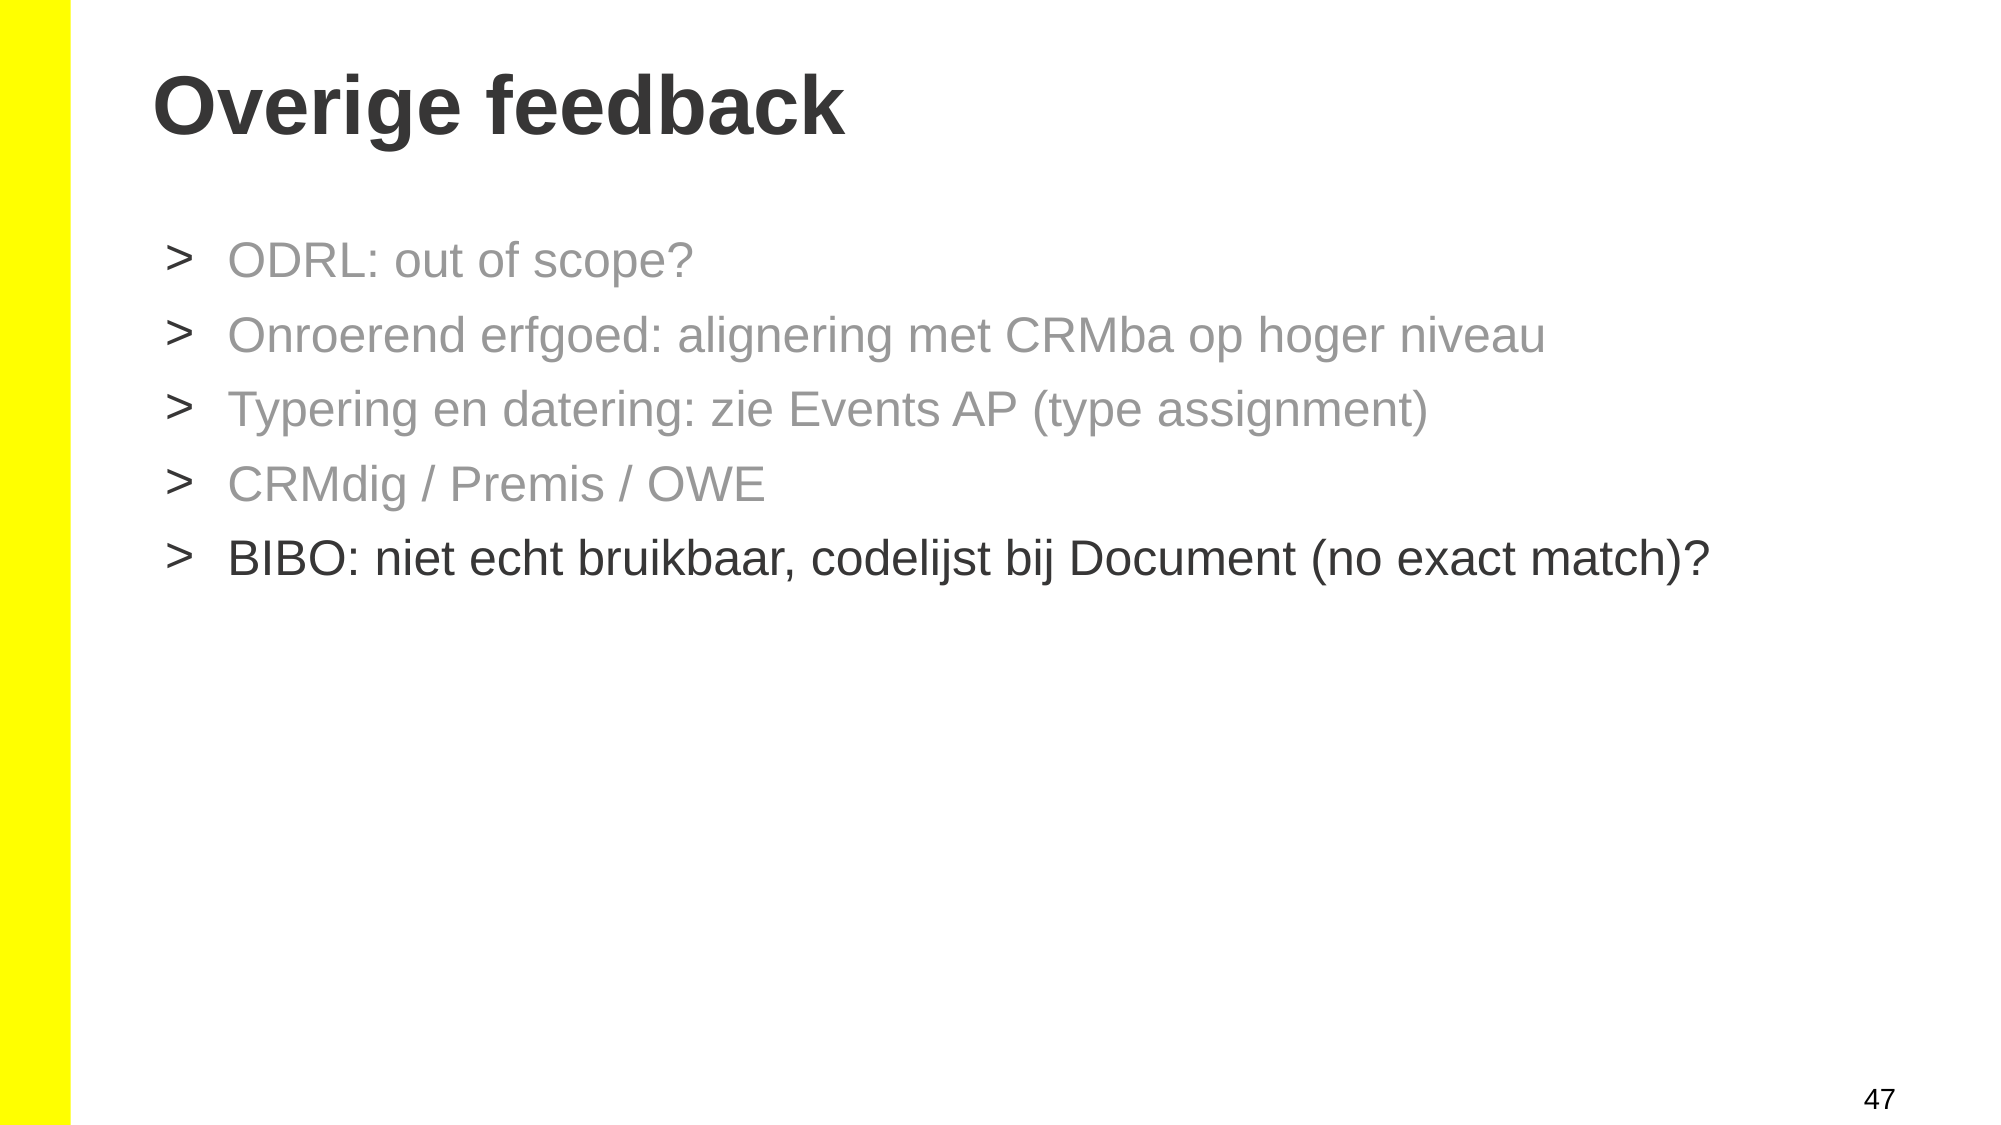

Overige feedback
ODRL: out of scope?
Onroerend erfgoed: alignering met CRMba op hoger niveau
Typering en datering: zie Events AP (type assignment)
CRMdig / Premis / OWE
BIBO: niet echt bruikbaar, codelijst bij Document (no exact match)?

47